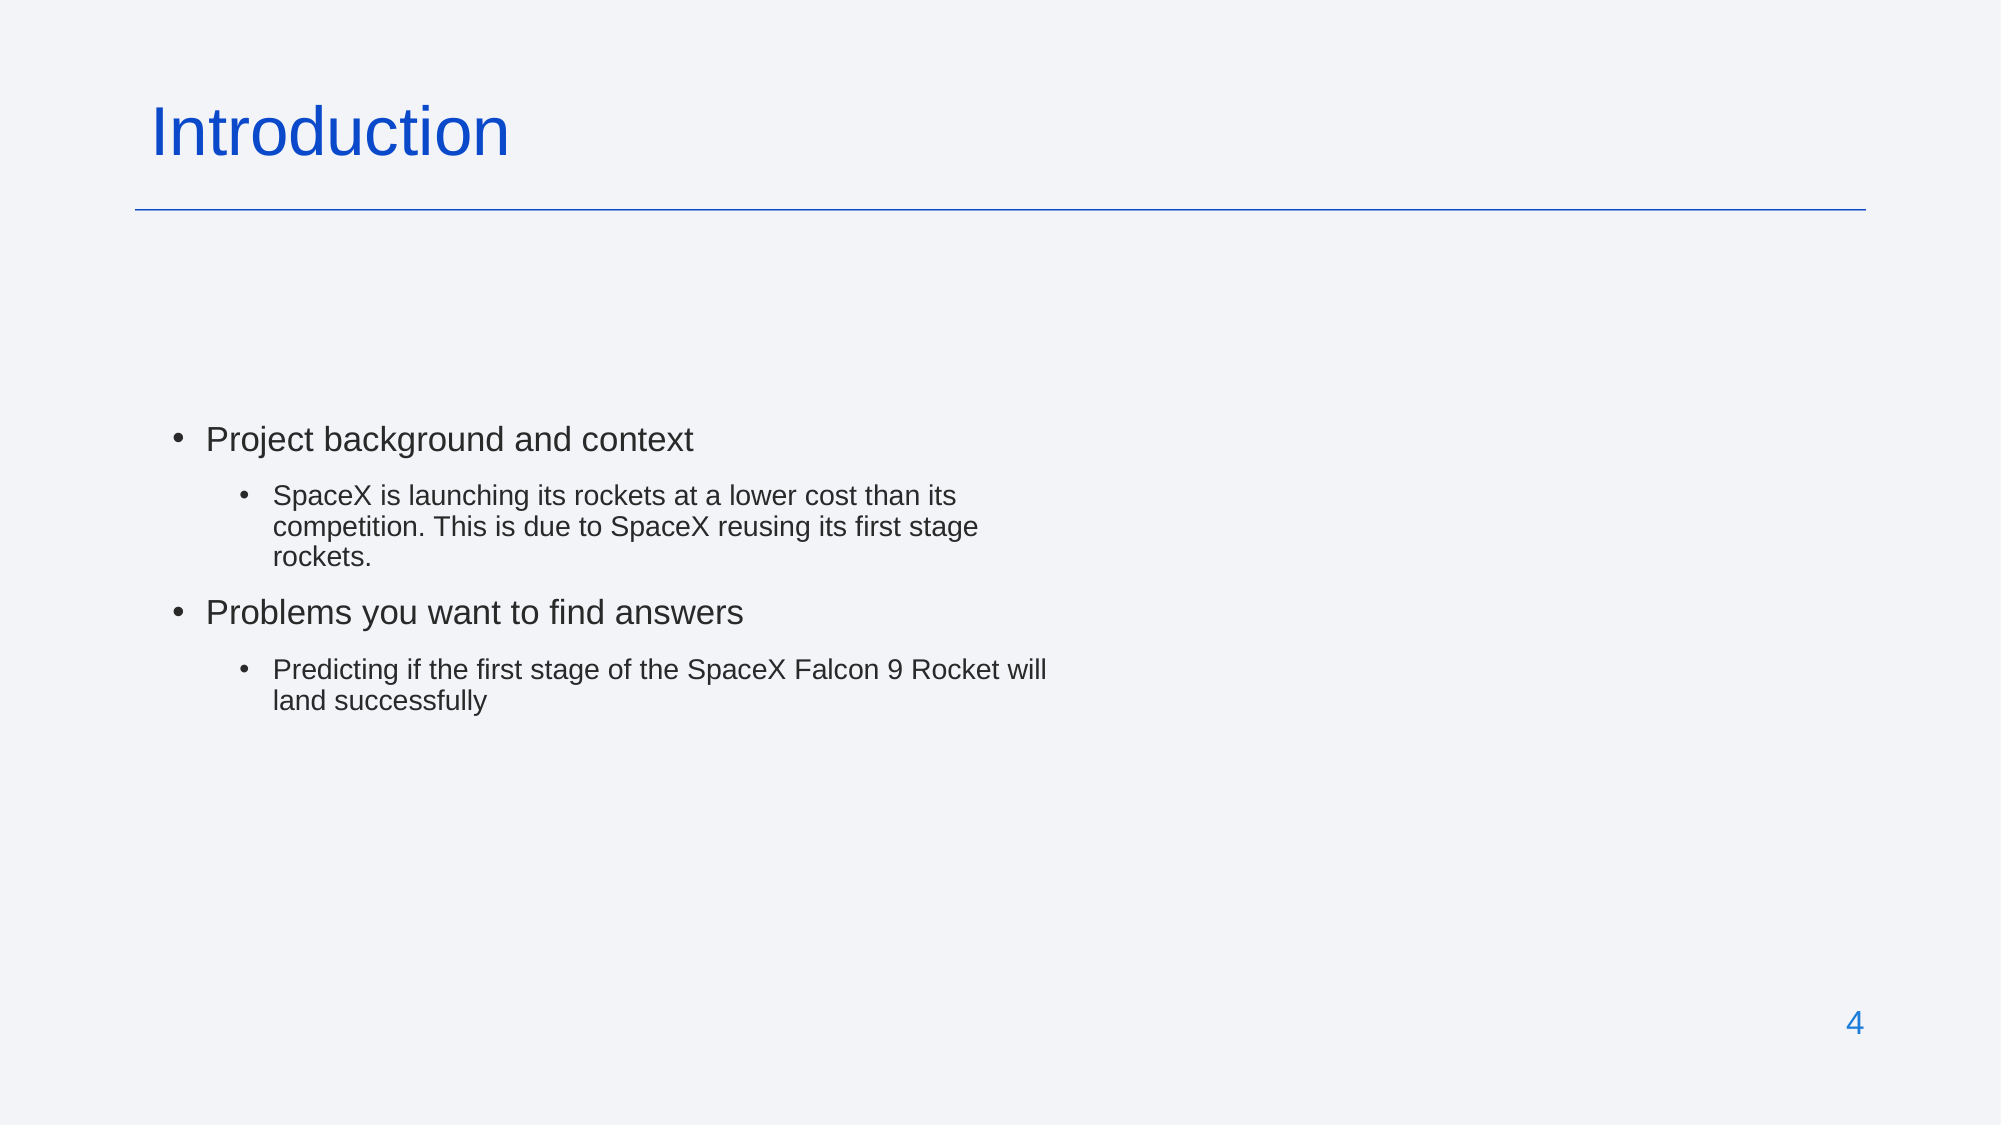

Introduction
Project background and context
SpaceX is launching its rockets at a lower cost than its competition. This is due to SpaceX reusing its first stage rockets.
Problems you want to find answers
Predicting if the first stage of the SpaceX Falcon 9 Rocket will land successfully
4